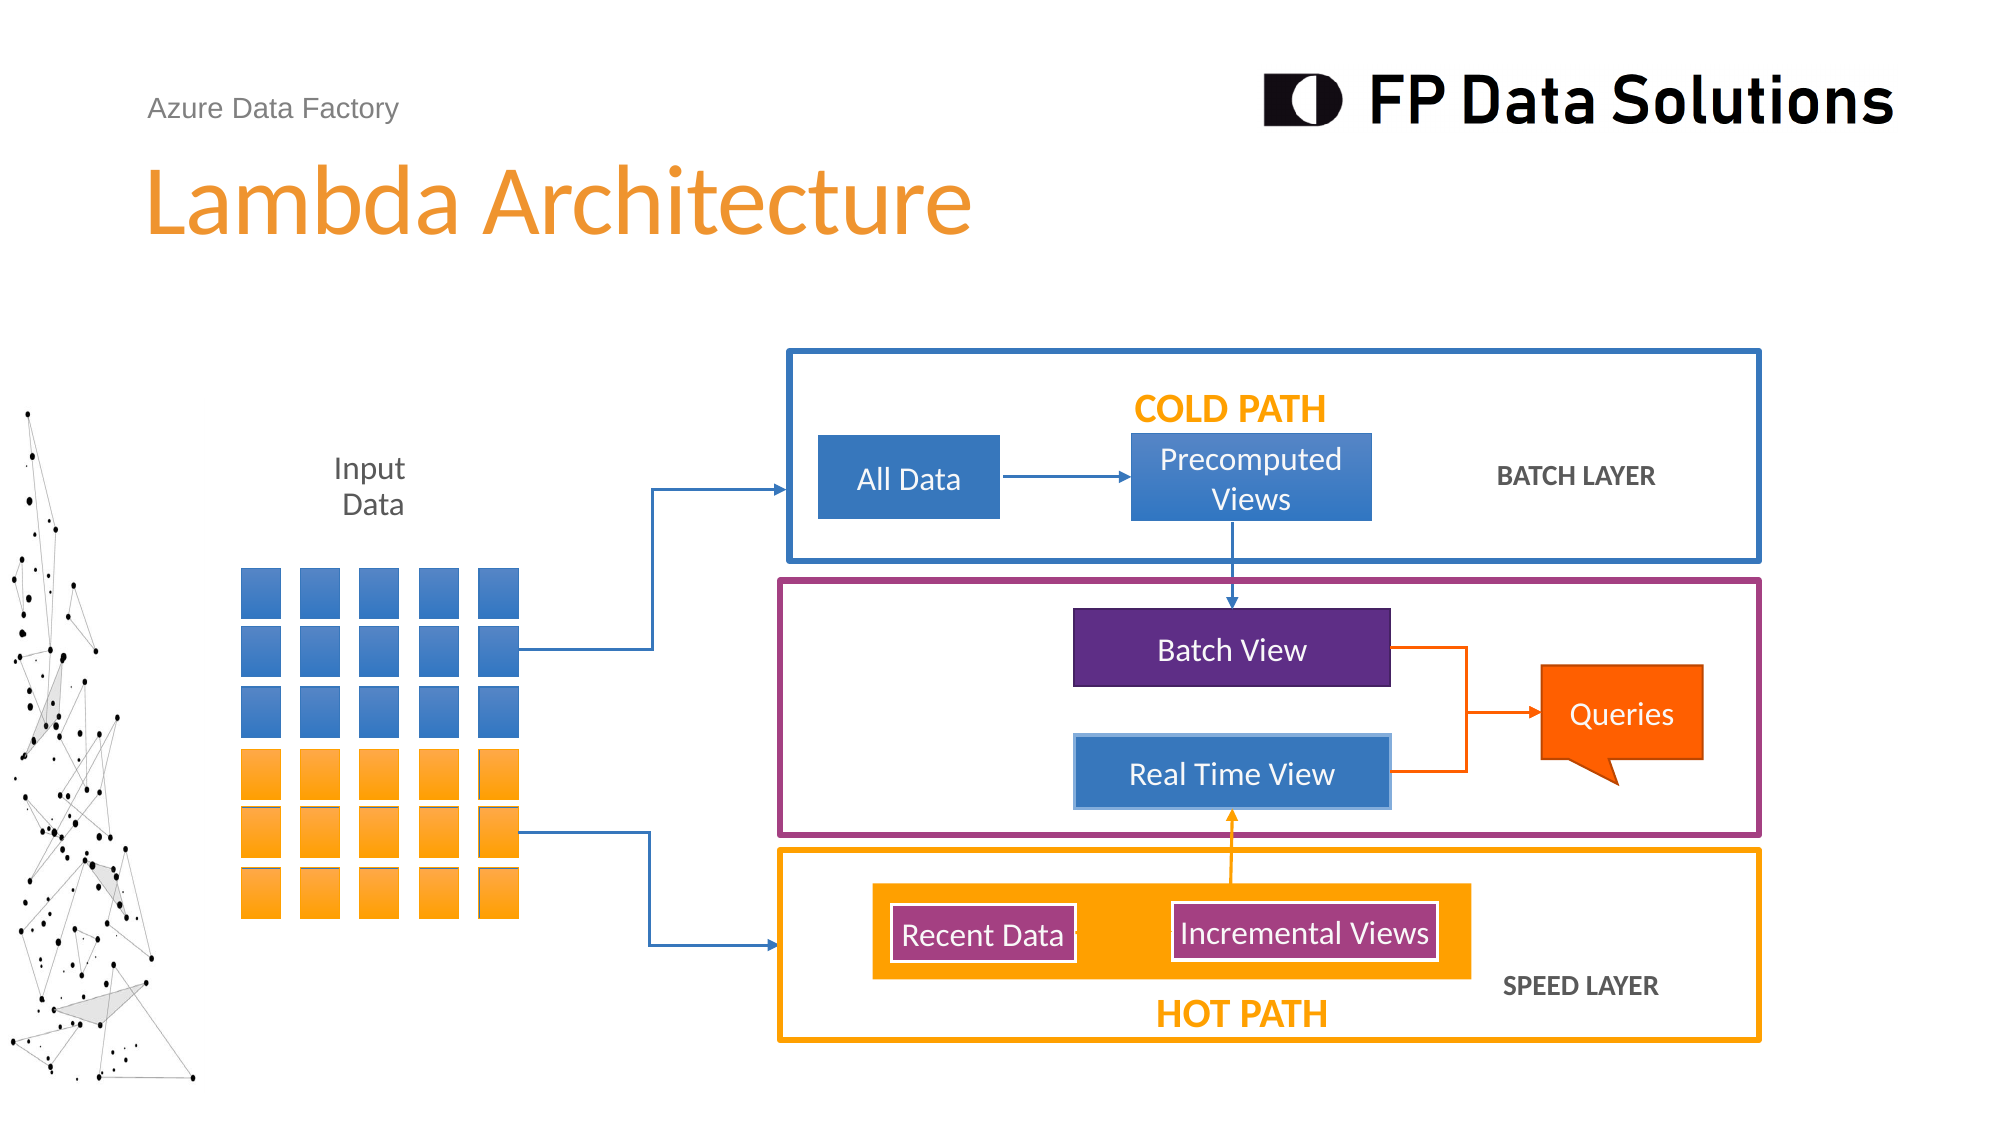

Lambda Architecture

COLD PATH
All Data
Batch View
Queries
Precomputed Views
BATCH LAYER
Input
Data

Real Time View

HOT PATH
Incremental Views
Recent Data
SPEED LAYER